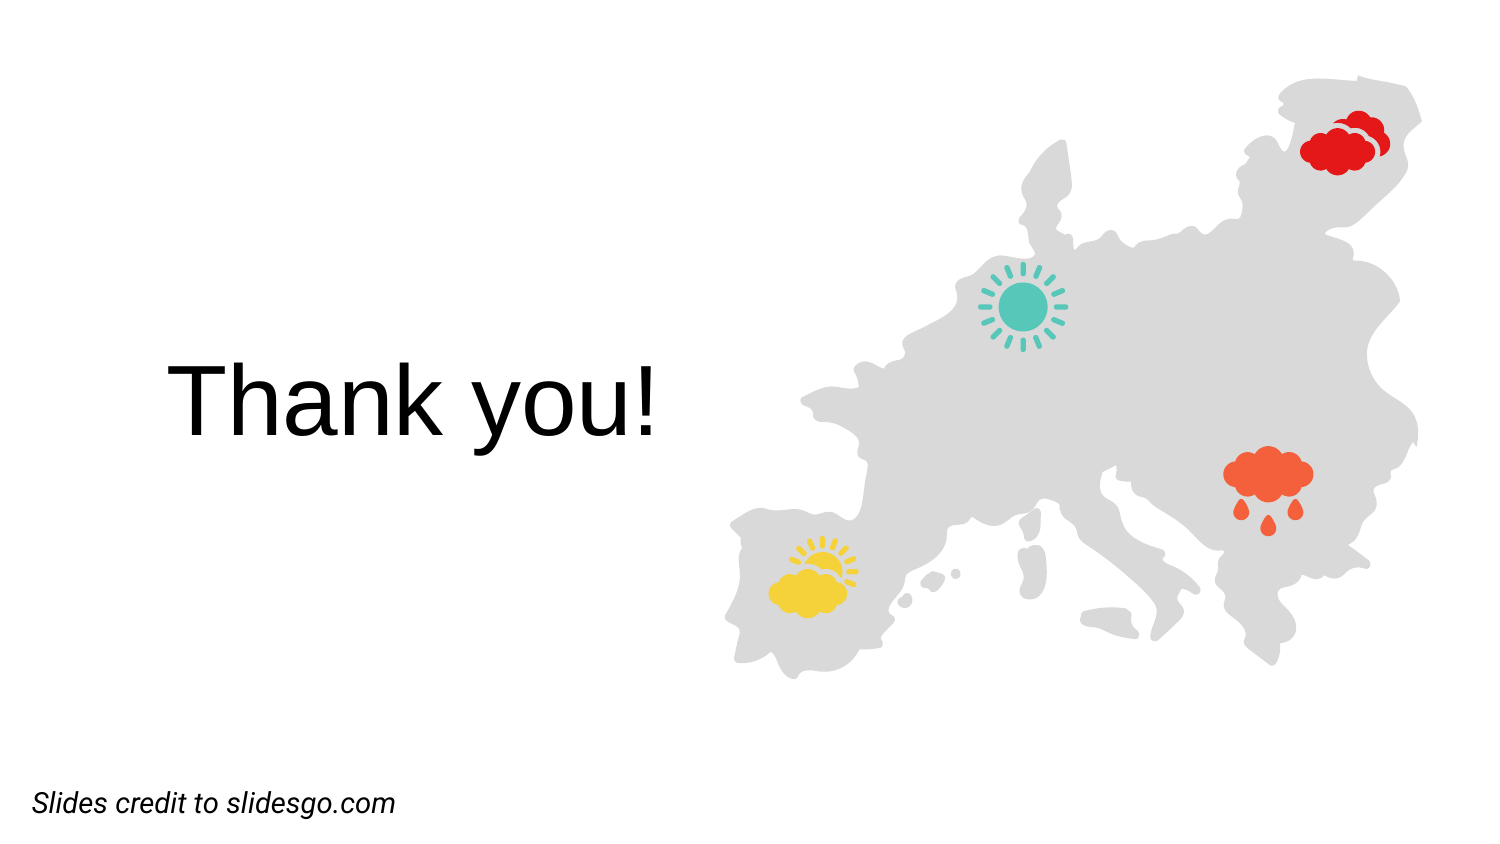

# Thank you!

Slides credit to slidesgo.com